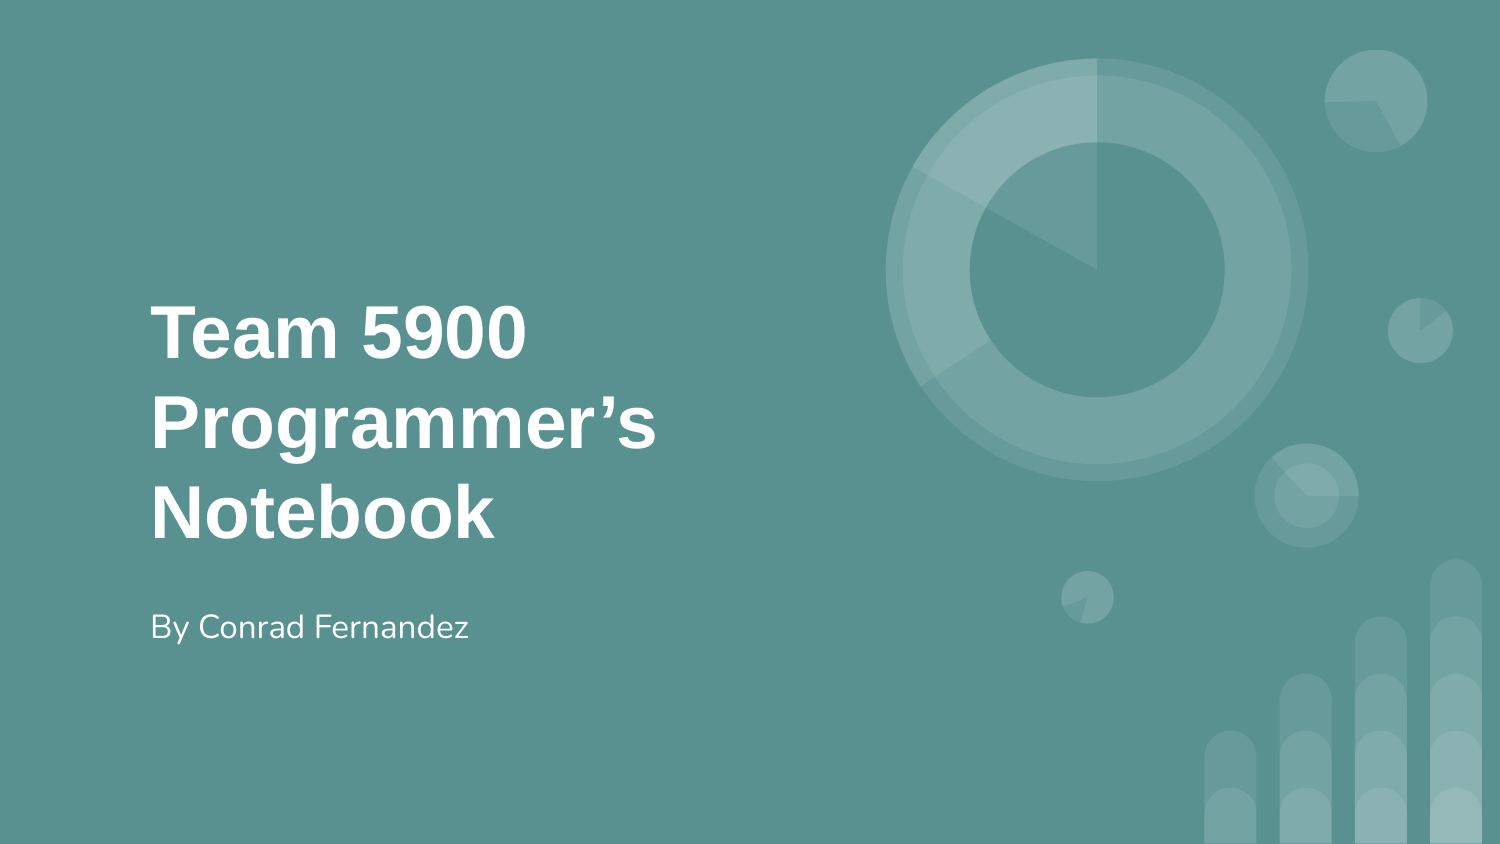

# Team 5900 Programmer’s Notebook
By Conrad Fernandez